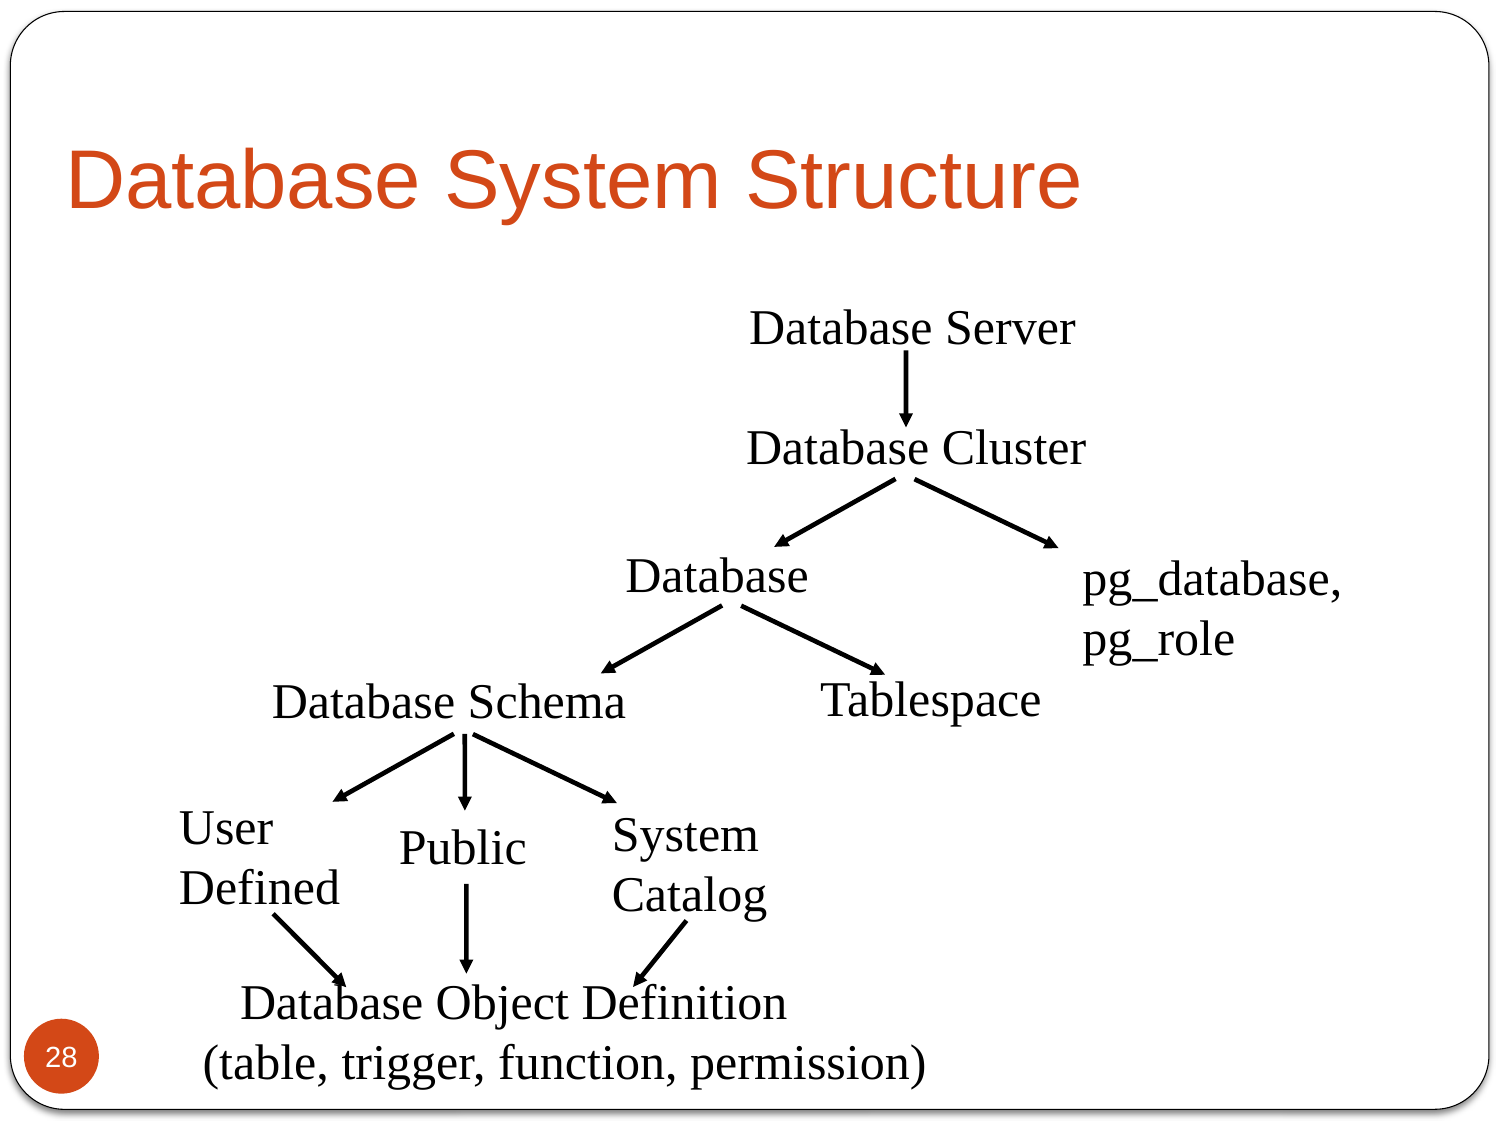

Database System Structure
Database Server

Database Cluster

Database
pg_database,
pg_role

Tablespace
Database Schema

User
Defined
System
Catalog
Public

   Database Object Definition
(table, trigger, function, permission)
28